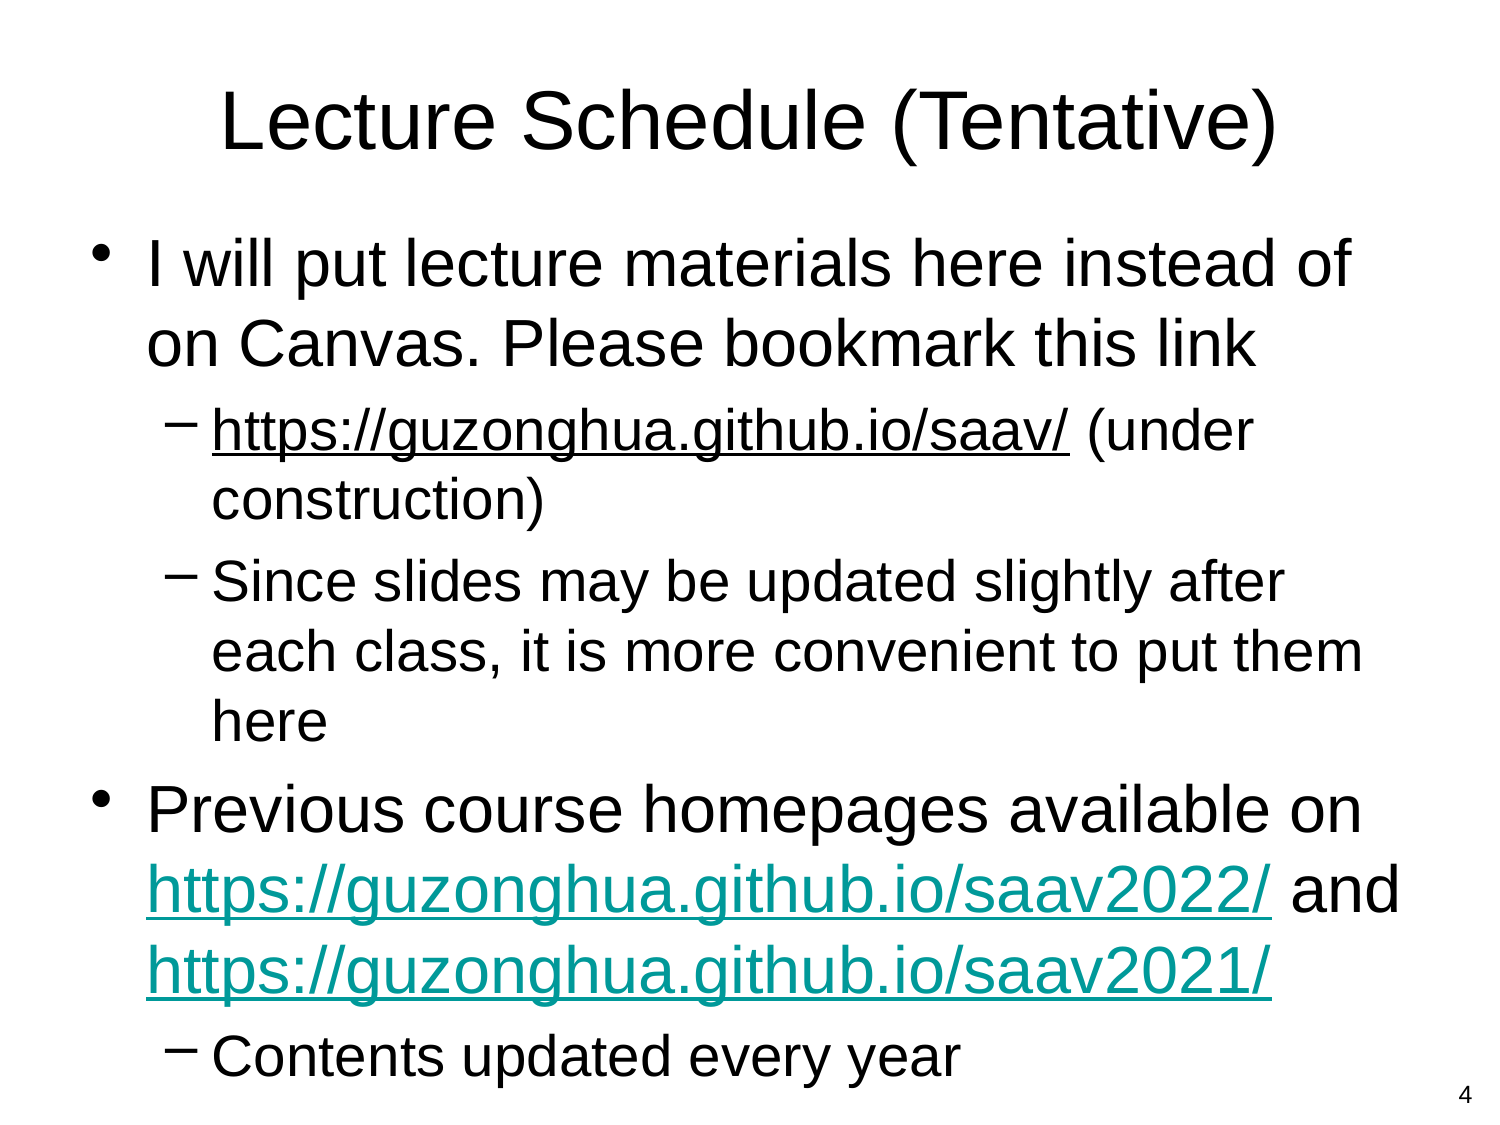

# Lecture Schedule (Tentative)
I will put lecture materials here instead of on Canvas. Please bookmark this link
https://guzonghua.github.io/saav/ (under construction)
Since slides may be updated slightly after each class, it is more convenient to put them here
Previous course homepages available on https://guzonghua.github.io/saav2022/ and https://guzonghua.github.io/saav2021/
Contents updated every year
4